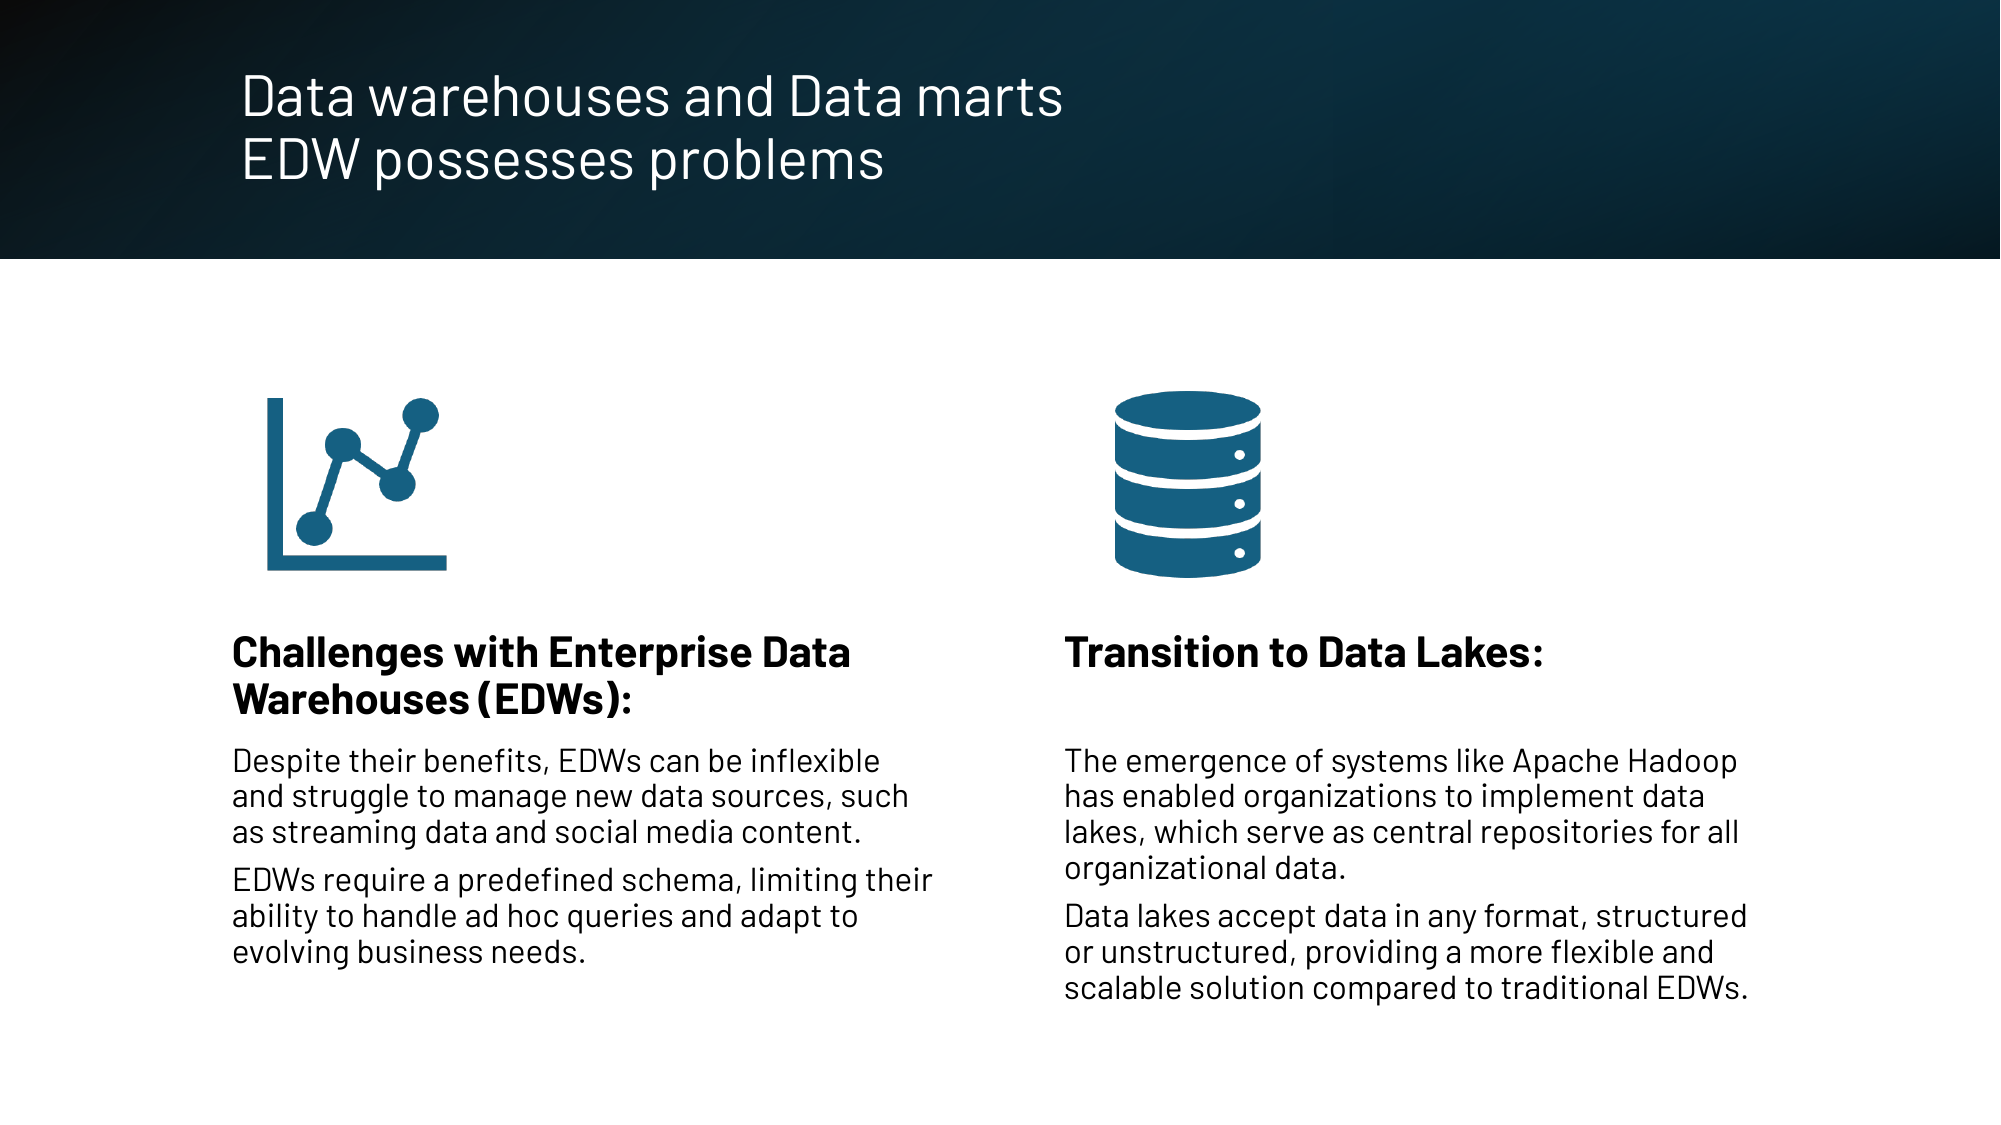

# Data warehouses and Data marts EDW possesses problems
Challenges with Enterprise Data Warehouses (EDWs):
Despite their benefits, EDWs can be inflexible and struggle to manage new data sources, such as streaming data and social media content.
EDWs require a predefined schema, limiting their ability to handle ad hoc queries and adapt to evolving business needs.
Transition to Data Lakes:
The emergence of systems like Apache Hadoop has enabled organizations to implement data lakes, which serve as central repositories for all organizational data.
Data lakes accept data in any format, structured or unstructured, providing a more flexible and scalable solution compared to traditional EDWs.